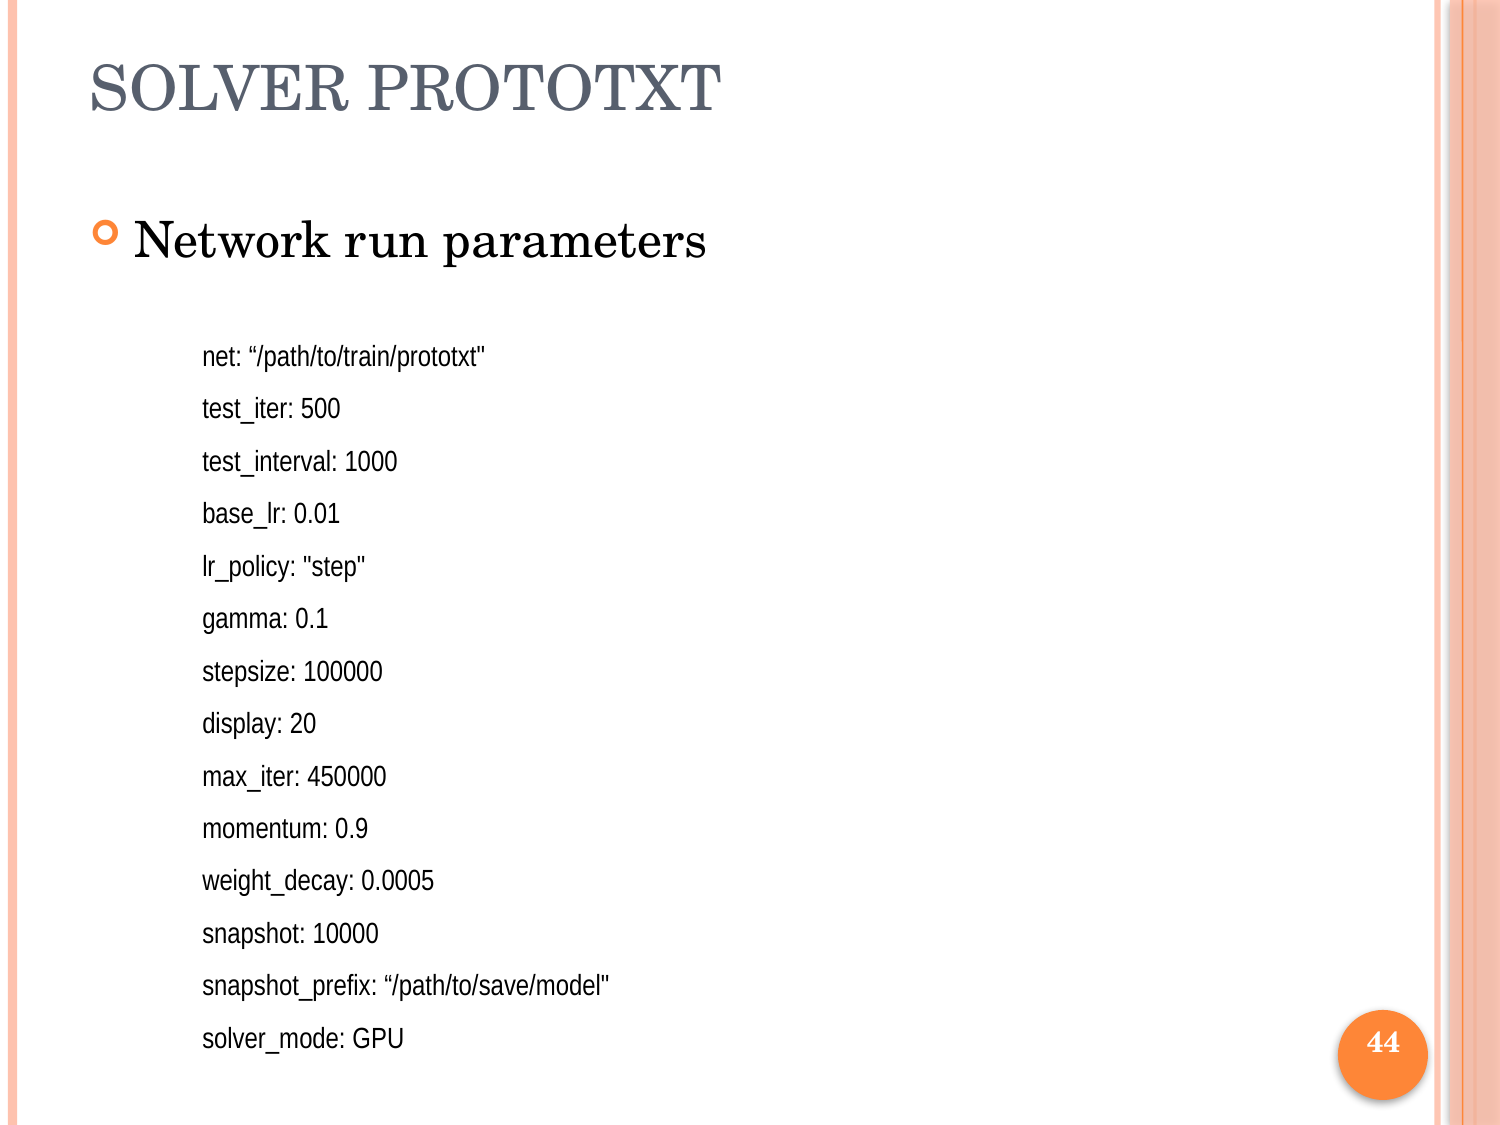

# Solver Prototxt
Network run parameters
net: “/path/to/train/prototxt"
test_iter: 500
test_interval: 1000
base_lr: 0.01
lr_policy: "step"
gamma: 0.1
stepsize: 100000
display: 20
max_iter: 450000
momentum: 0.9
weight_decay: 0.0005
snapshot: 10000
snapshot_prefix: “/path/to/save/model"
solver_mode: GPU
44